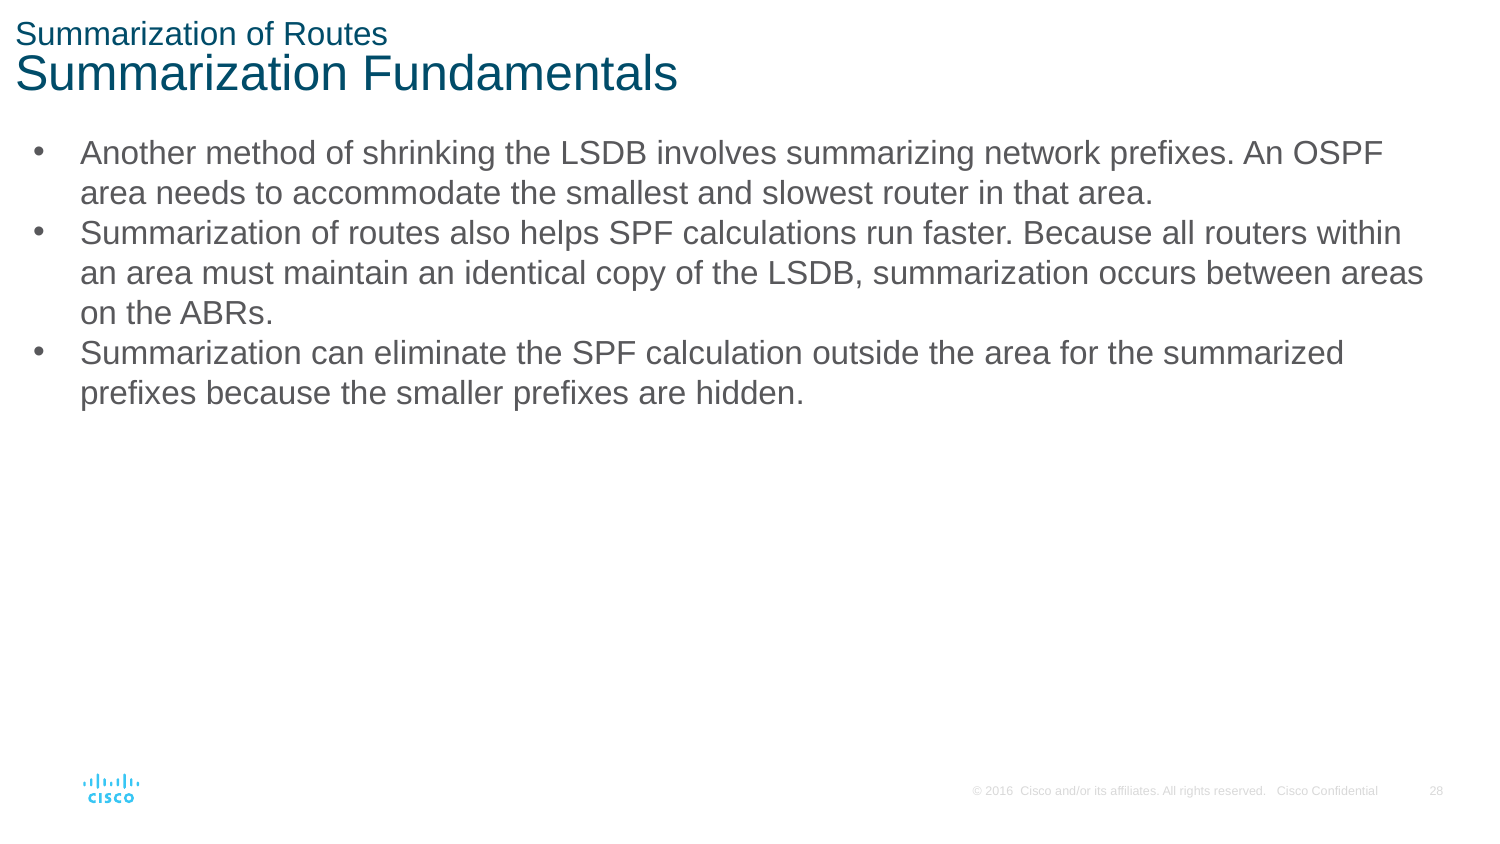

# Summarization of Routes Summarization Fundamentals
Another method of shrinking the LSDB involves summarizing network prefixes. An OSPF area needs to accommodate the smallest and slowest router in that area.
Summarization of routes also helps SPF calculations run faster. Because all routers within an area must maintain an identical copy of the LSDB, summarization occurs between areas on the ABRs.
Summarization can eliminate the SPF calculation outside the area for the summarized prefixes because the smaller prefixes are hidden.